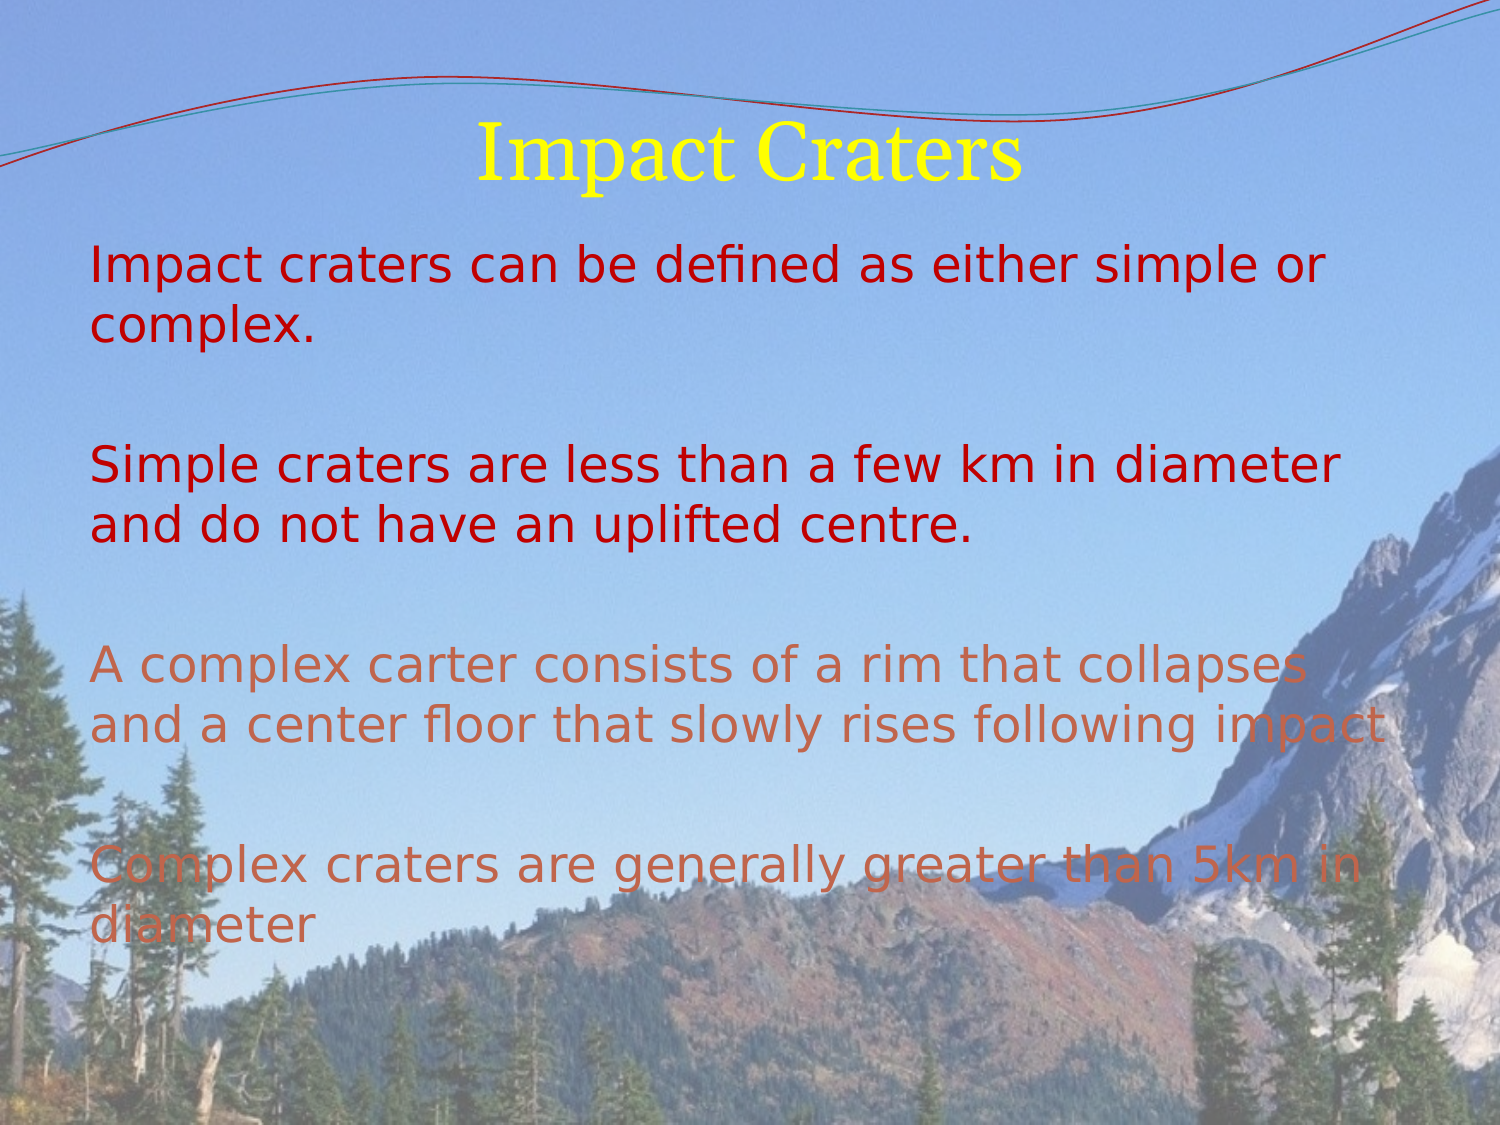

# Impact Craters
Impact craters can be defined as either simple or complex.

Simple craters are less than a few km in diameter and do not have an uplifted centre.

A complex carter consists of a rim that collapses and a center floor that slowly rises following impact

Complex craters are generally greater than 5km in diameter